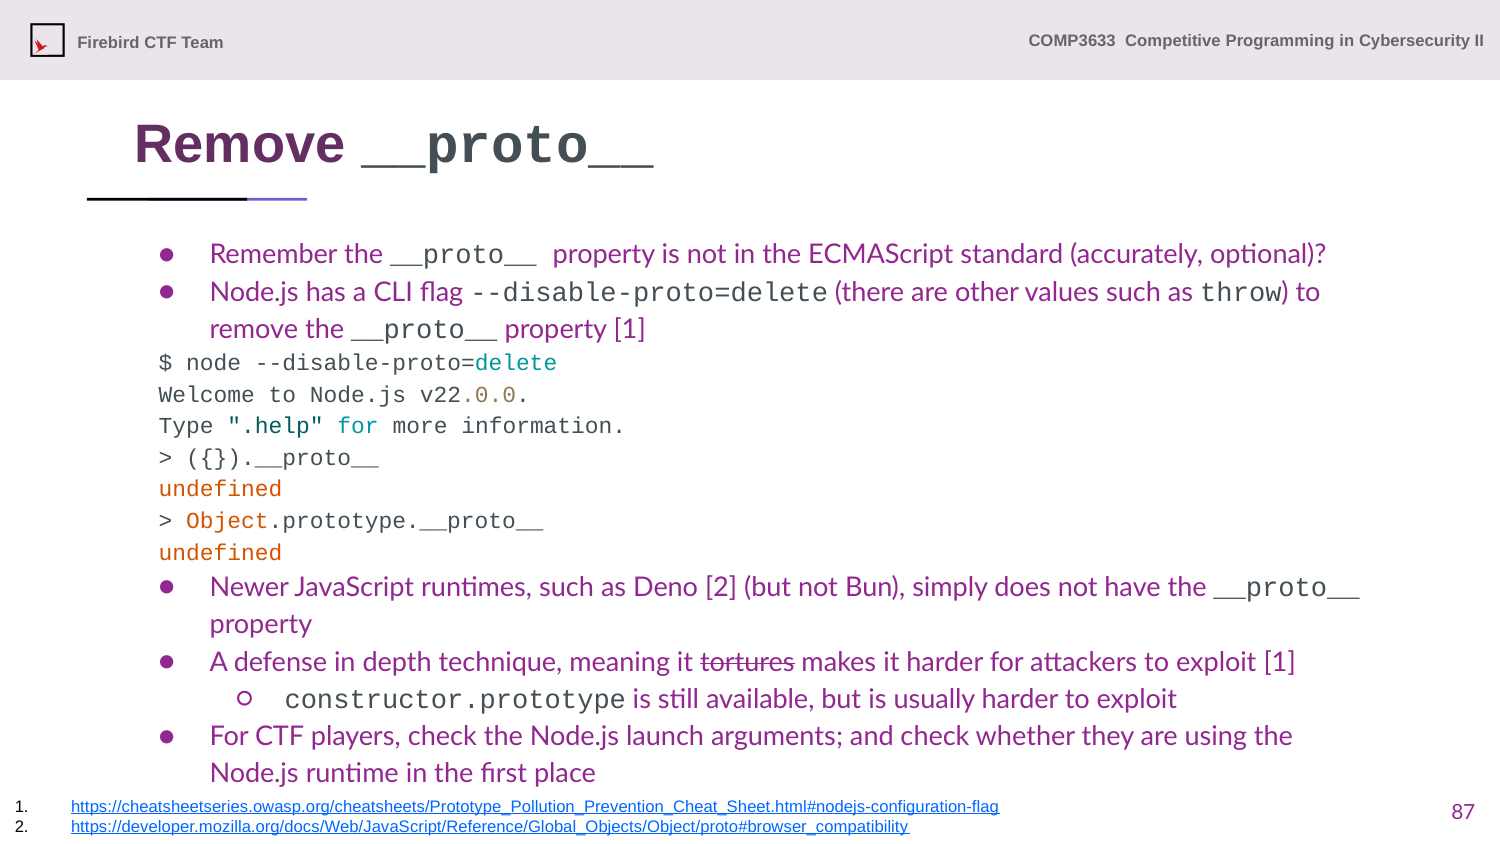

# Remove __proto__
Remember the __proto__ property is not in the ECMAScript standard (accurately, optional)?
Node.js has a CLI flag --disable-proto=delete (there are other values such as throw) to remove the __proto__ property [1]
$ node --disable-proto=delete
Welcome to Node.js v22.0.0.
Type ".help" for more information.
> ({}).__proto__
undefined
> Object.prototype.__proto__
undefined
Newer JavaScript runtimes, such as Deno [2] (but not Bun), simply does not have the __proto__ property
A defense in depth technique, meaning it tortures makes it harder for attackers to exploit [1]
constructor.prototype is still available, but is usually harder to exploit
For CTF players, check the Node.js launch arguments; and check whether they are using the Node.js runtime in the first place
87
https://cheatsheetseries.owasp.org/cheatsheets/Prototype_Pollution_Prevention_Cheat_Sheet.html#nodejs-configuration-flag
https://developer.mozilla.org/docs/Web/JavaScript/Reference/Global_Objects/Object/proto#browser_compatibility